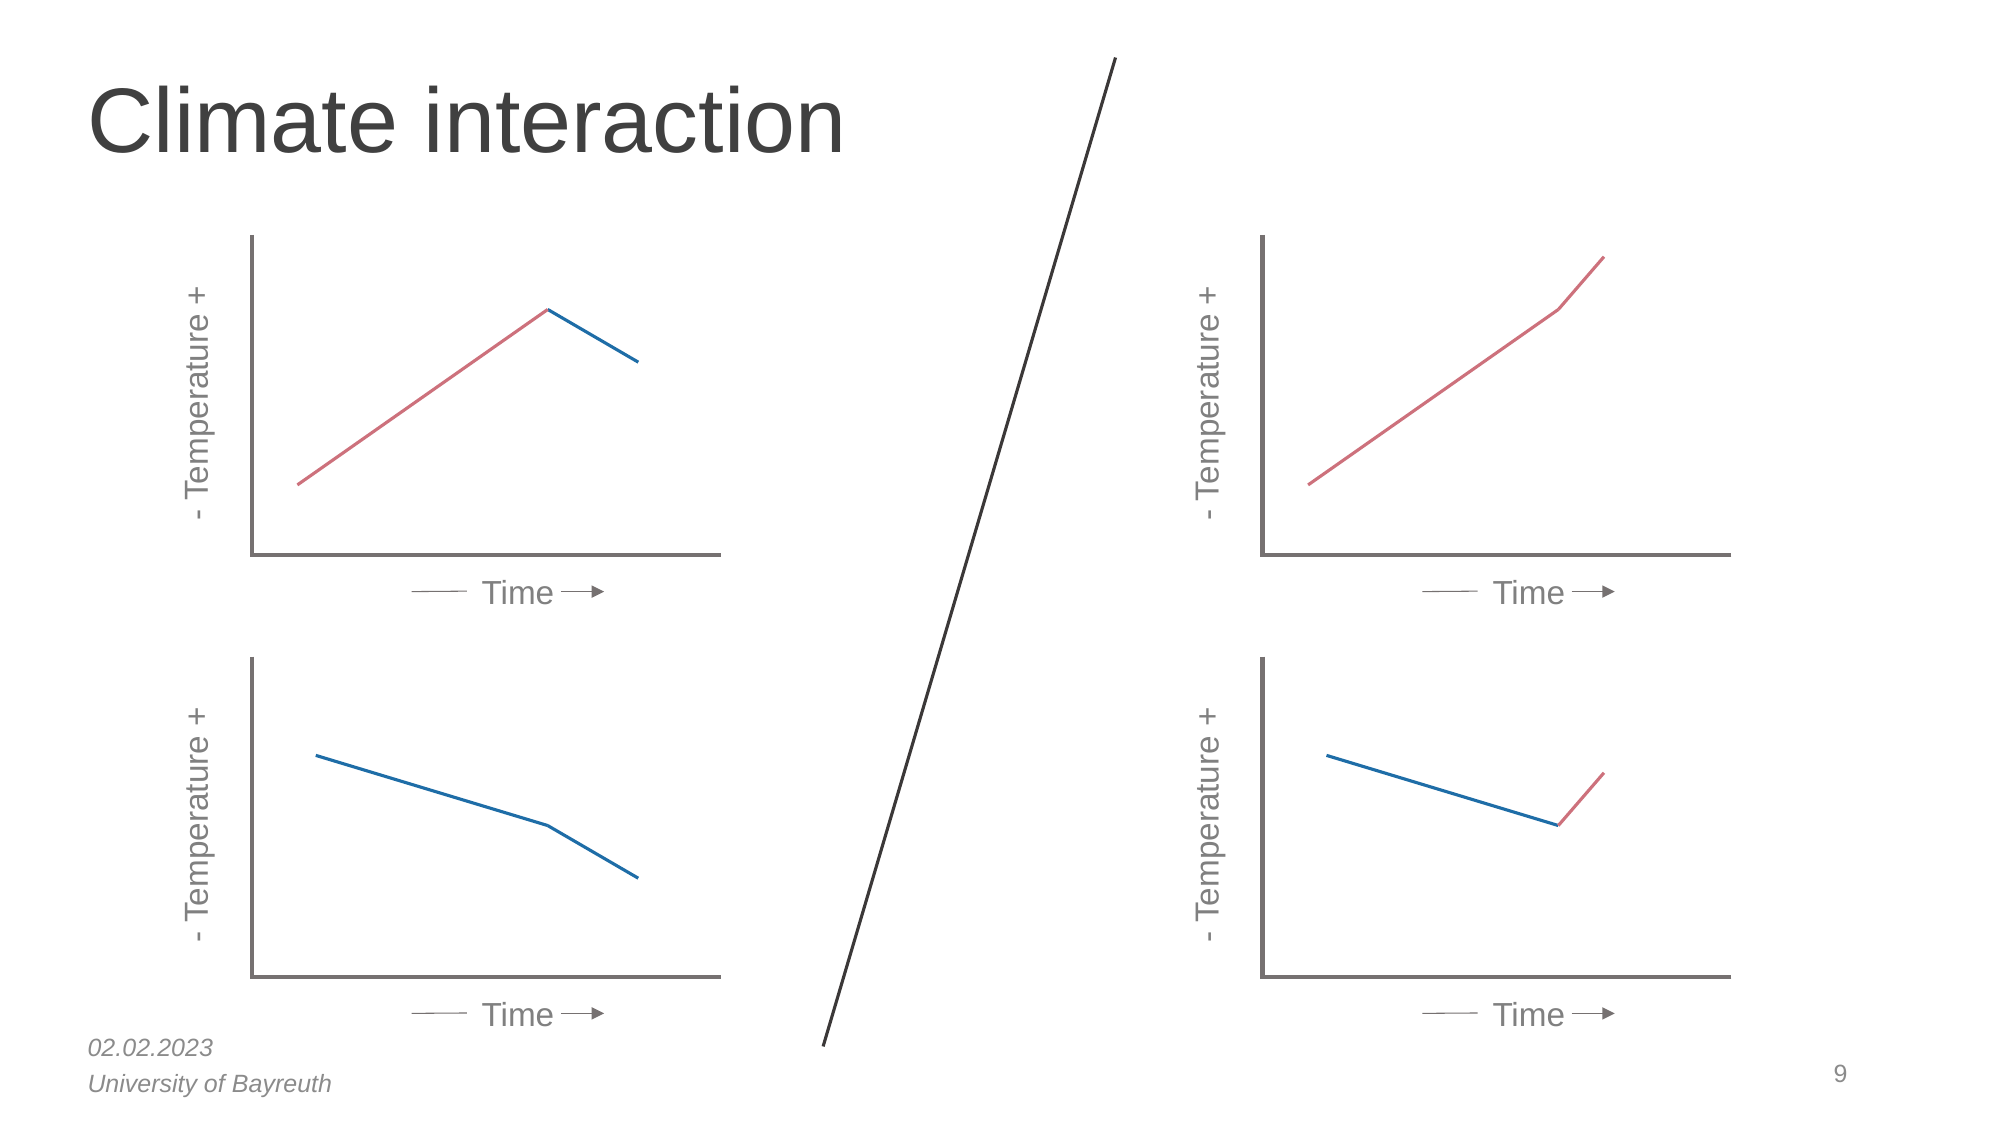

# Climate interaction
- Temperature +
- Temperature +
Time
Time
- Temperature +
- Temperature +
Time
Time
02.02.2023
9
University of Bayreuth